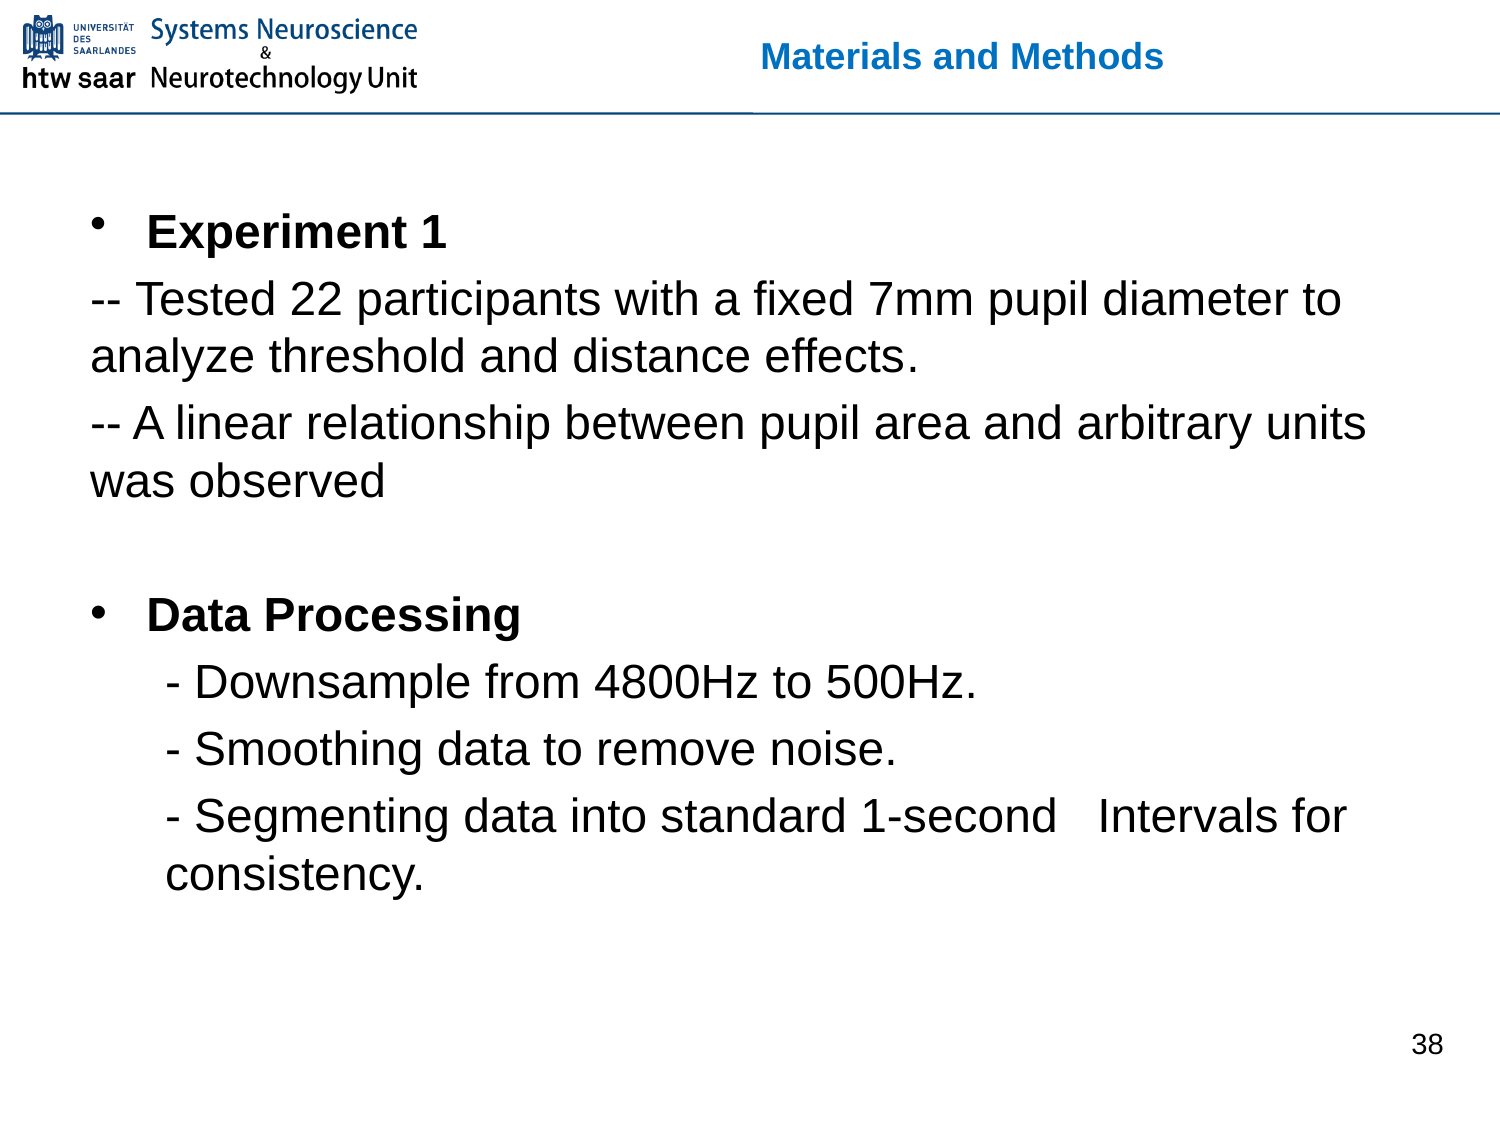

# Materials and Methods
Experiment 1
-- Tested 22 participants with a fixed 7mm pupil diameter to analyze threshold and distance effects.
-- A linear relationship between pupil area and arbitrary units was observed

Data Processing
- Downsample from 4800Hz to 500Hz.
- Smoothing data to remove noise.
- Segmenting data into standard 1-second   Intervals for consistency.

38